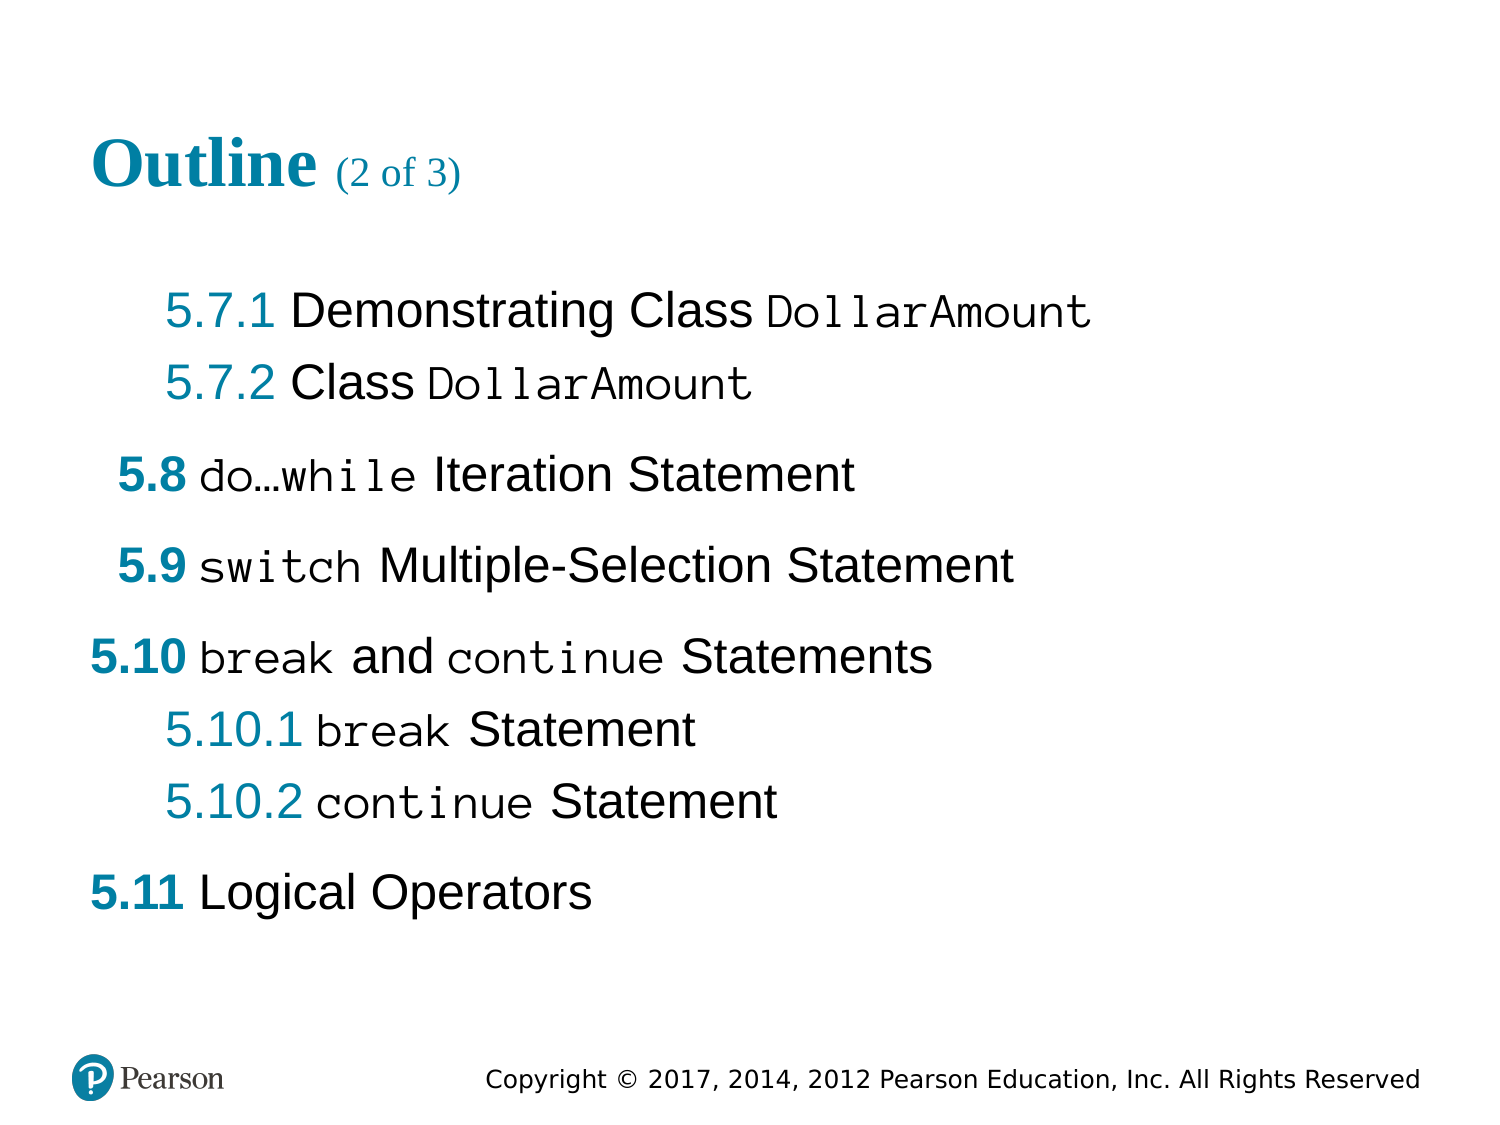

# Outline (2 of 3)
5.7.1 Demonstrating Class DollarAmount
5.7.2 Class DollarAmount
5.8 do…while Iteration Statement
5.9 switch Multiple-Selection Statement
5.10 break and continue Statements
5.10.1 break Statement
5.10.2 continue Statement
5.11 Logical Operators